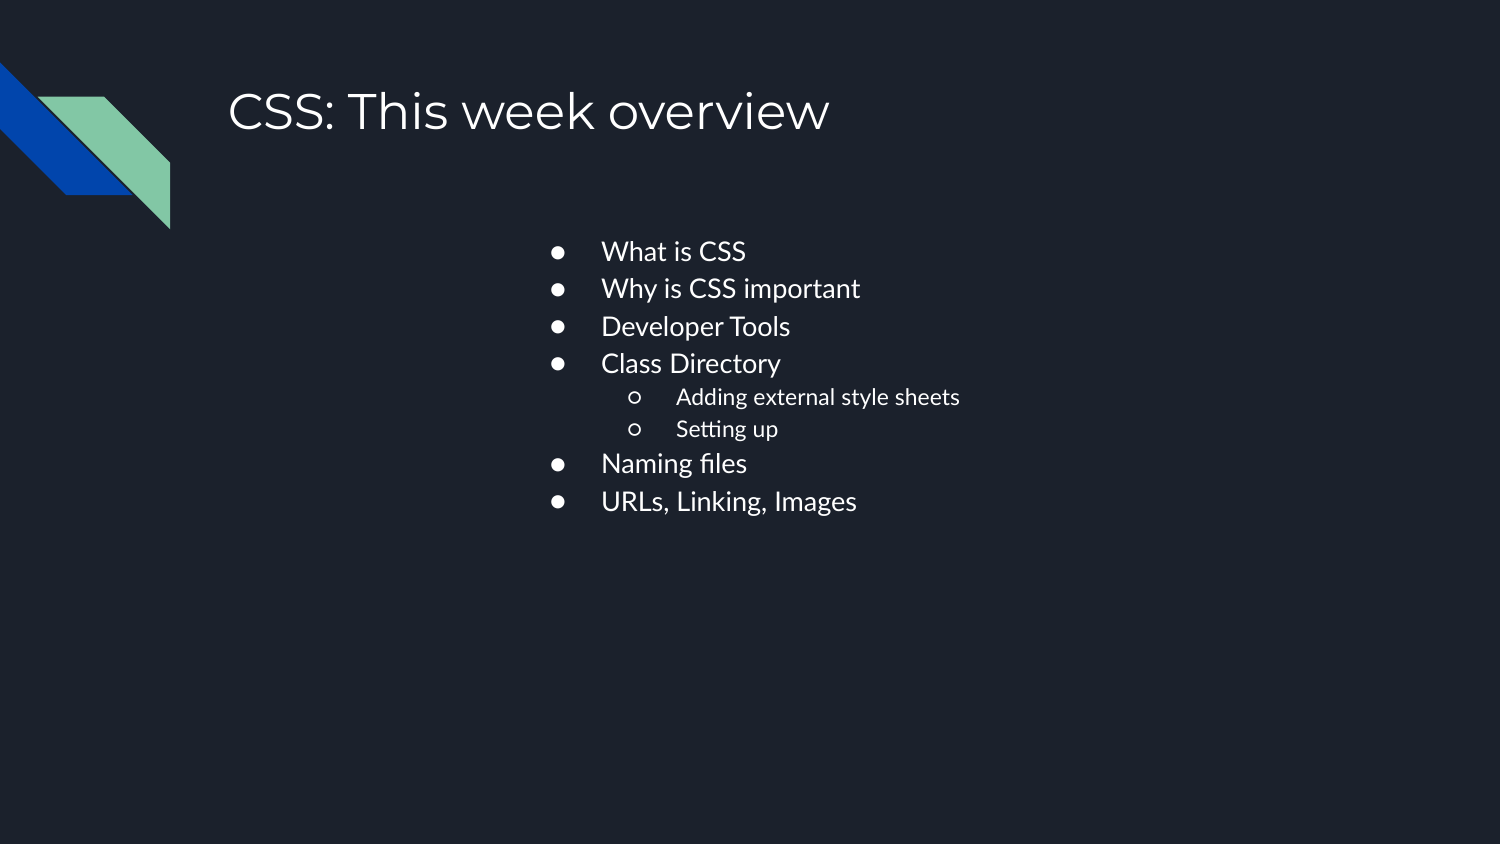

# CSS: This week overview
What is CSS
Why is CSS important
Developer Tools
Class Directory
Adding external style sheets
Setting up
Naming files
URLs, Linking, Images